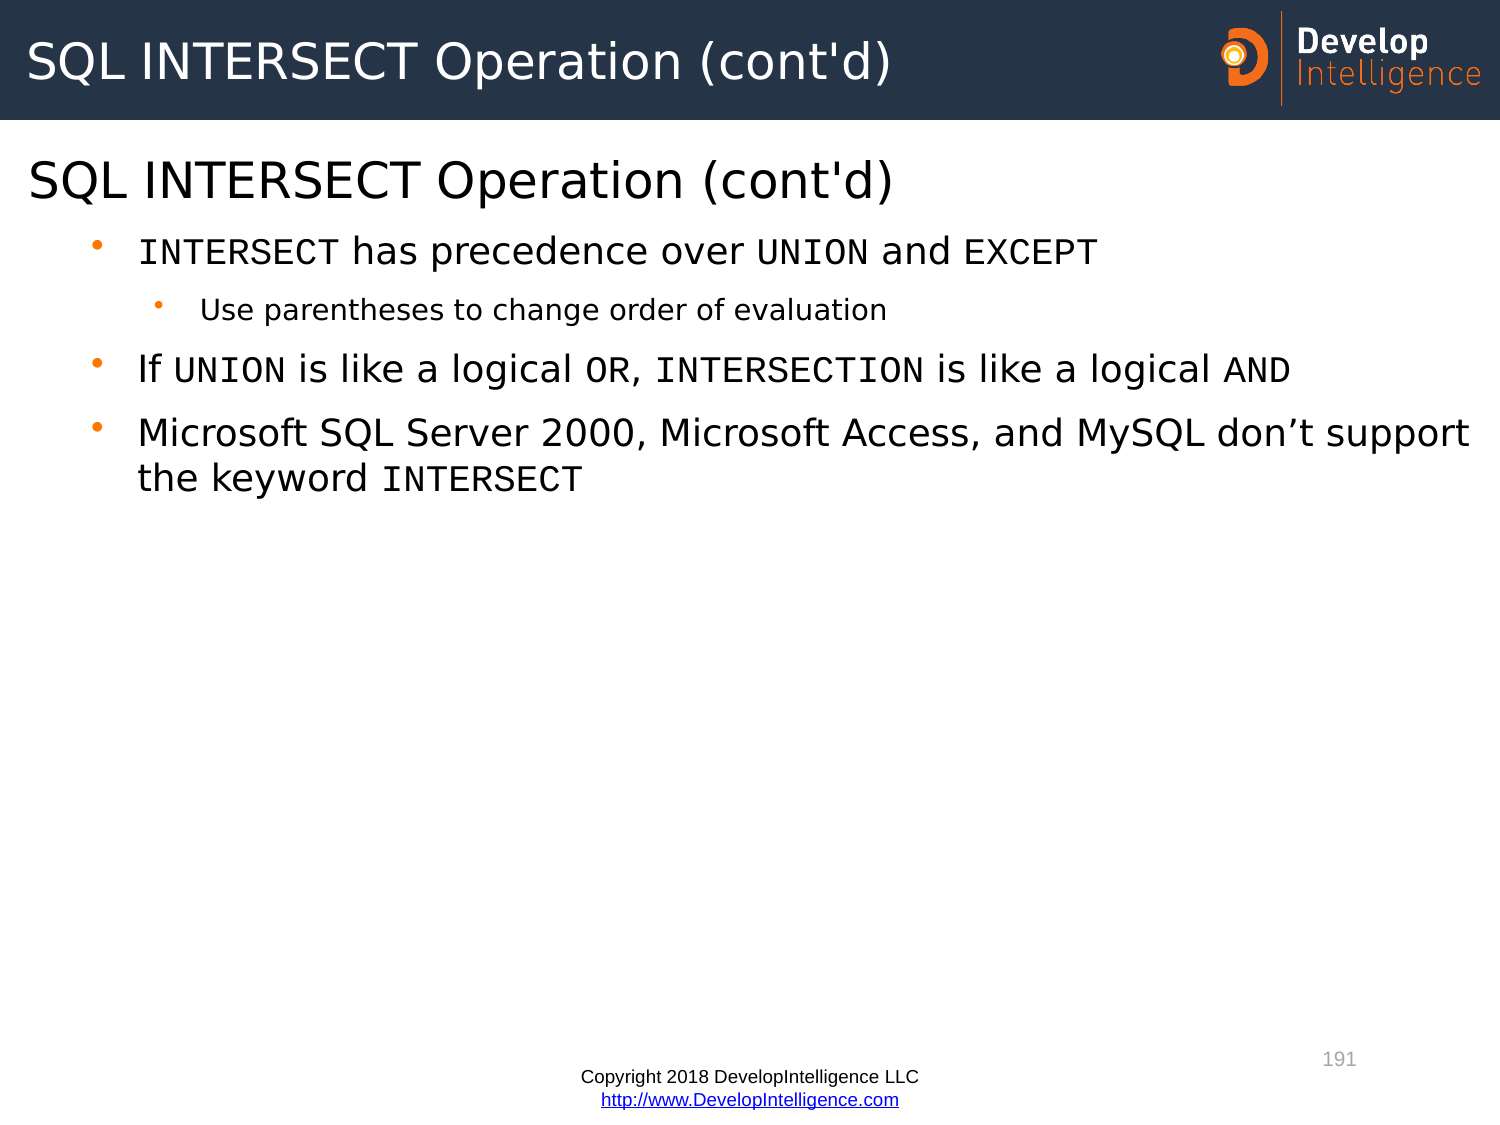

# SQL INTERSECT Operation (cont'd)
SQL INTERSECT Operation (cont'd)
INTERSECT has precedence over UNION and EXCEPT
Use parentheses to change order of evaluation
If UNION is like a logical OR, INTERSECTION is like a logical AND
Microsoft SQL Server 2000, Microsoft Access, and MySQL don’t support the keyword INTERSECT

191